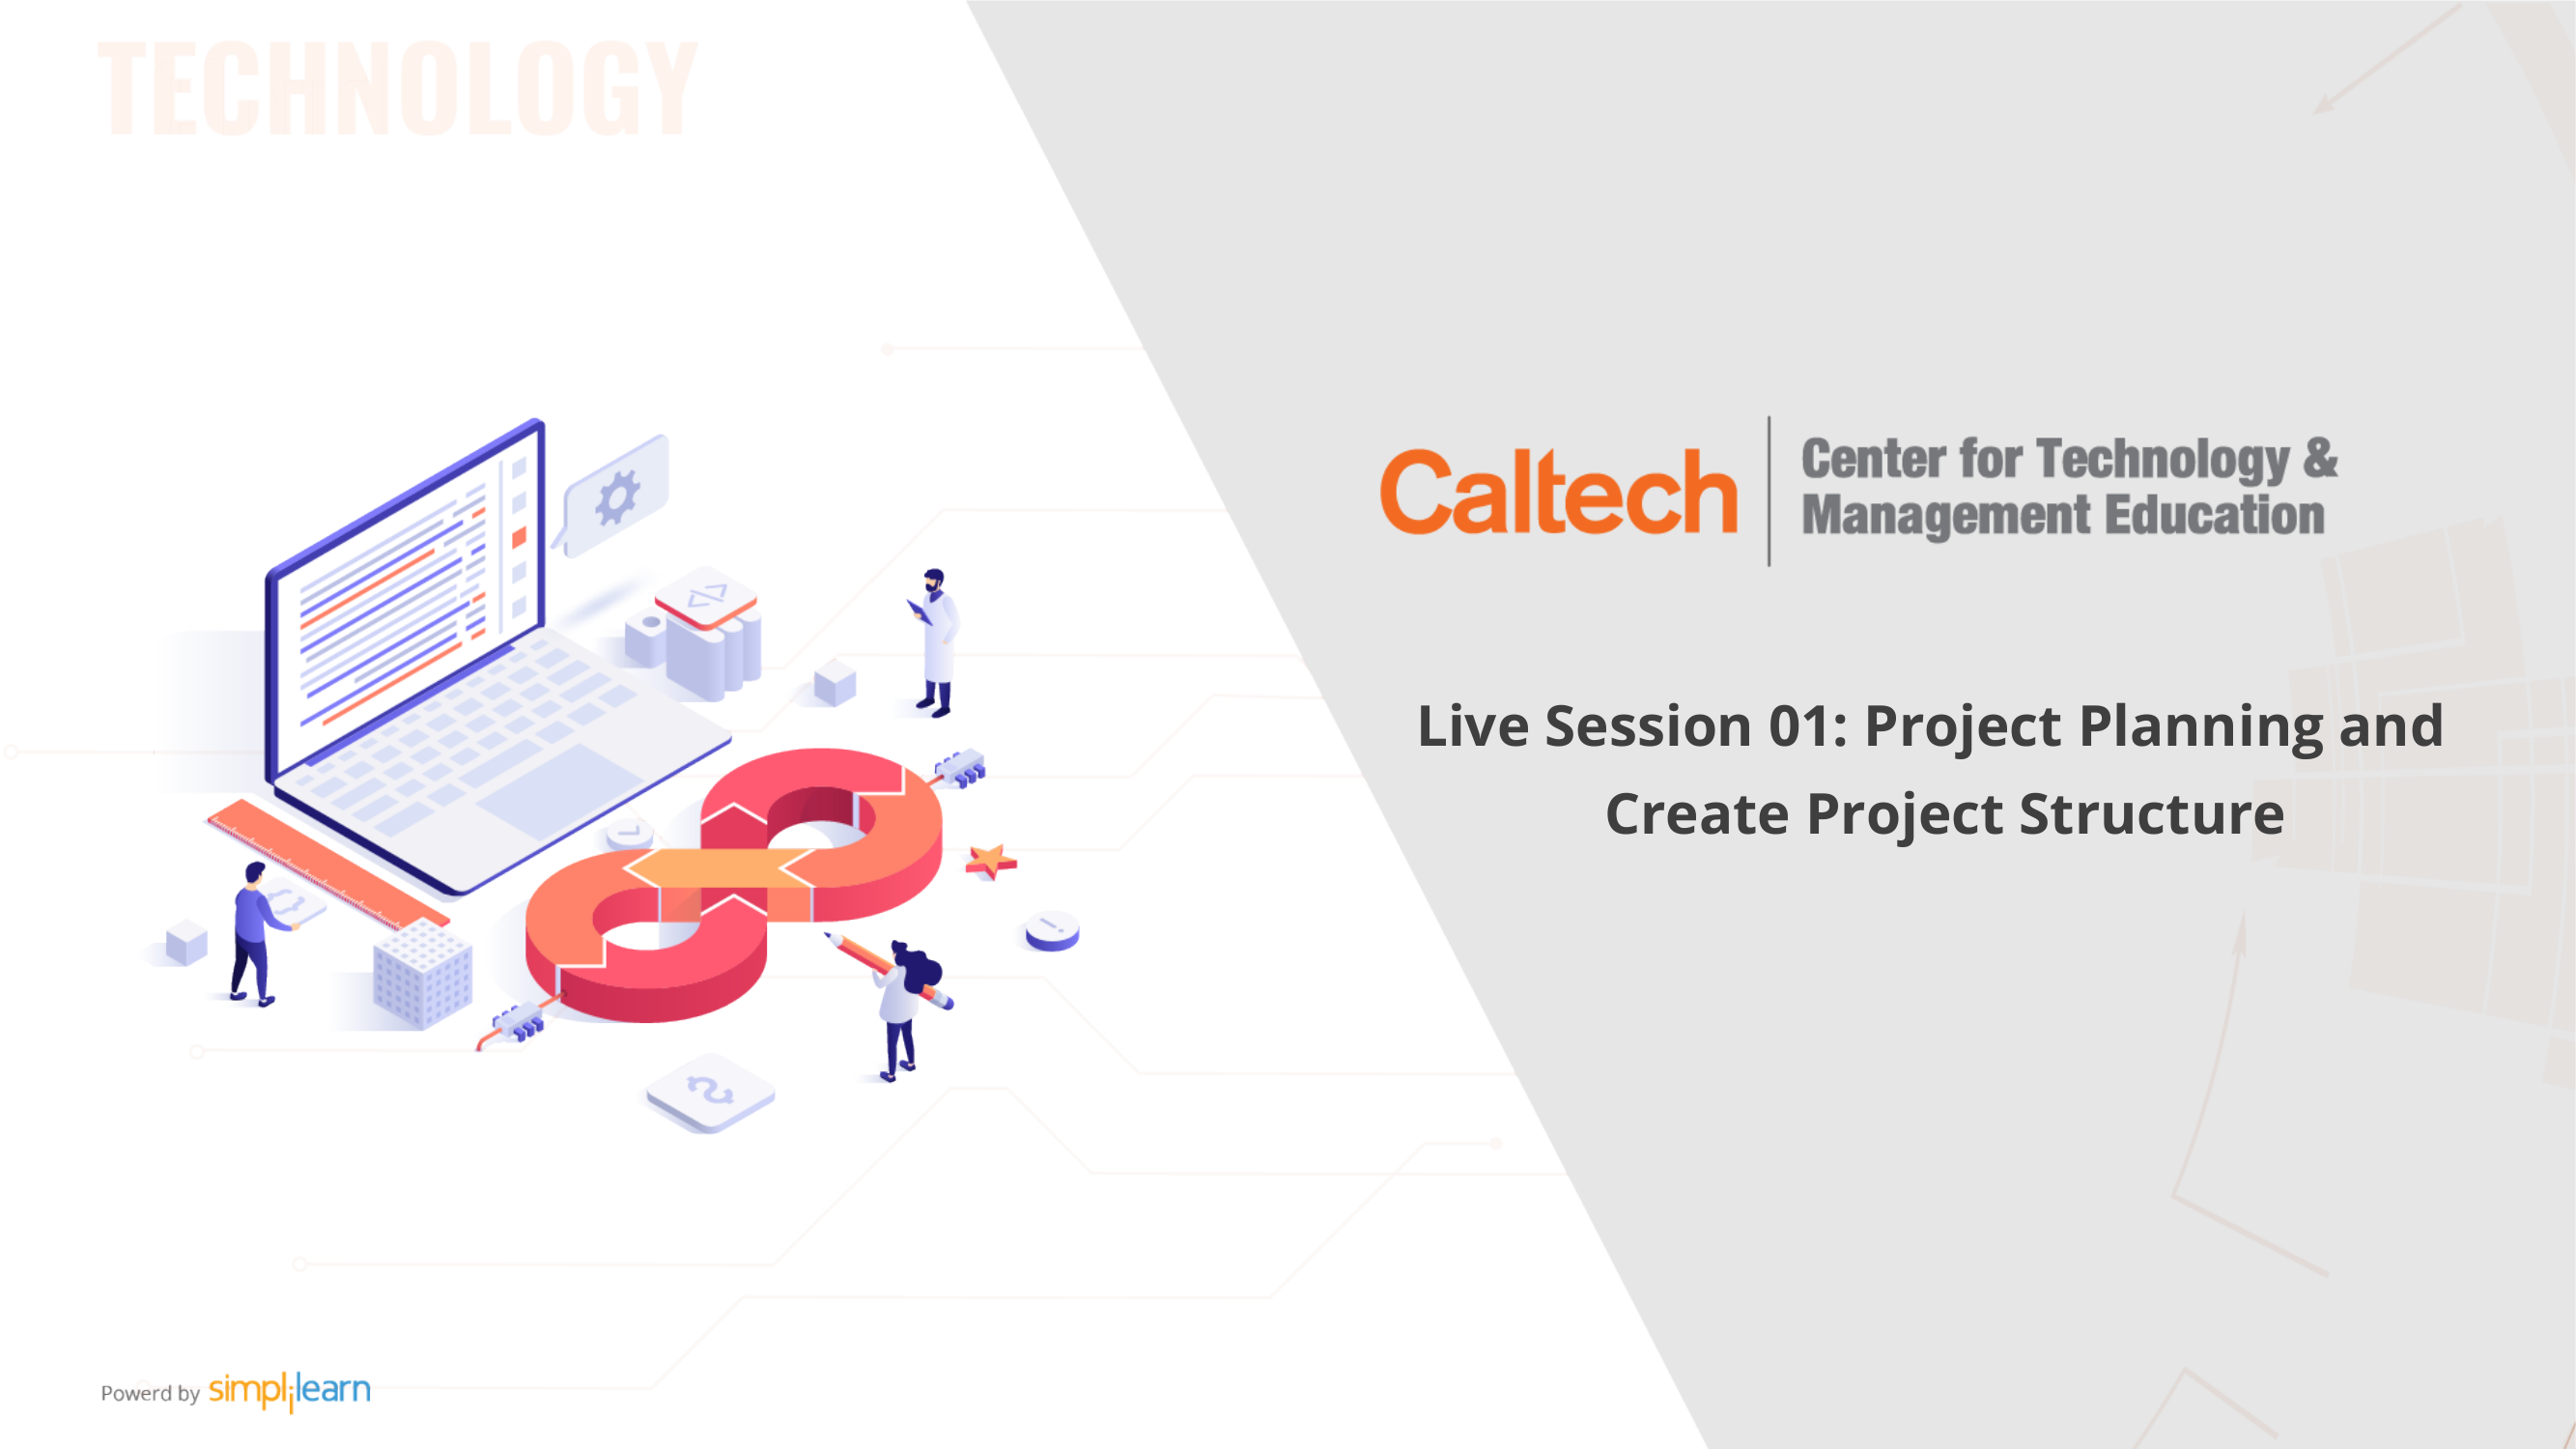

Live Session 01: Project Planning and
Create Project Structure